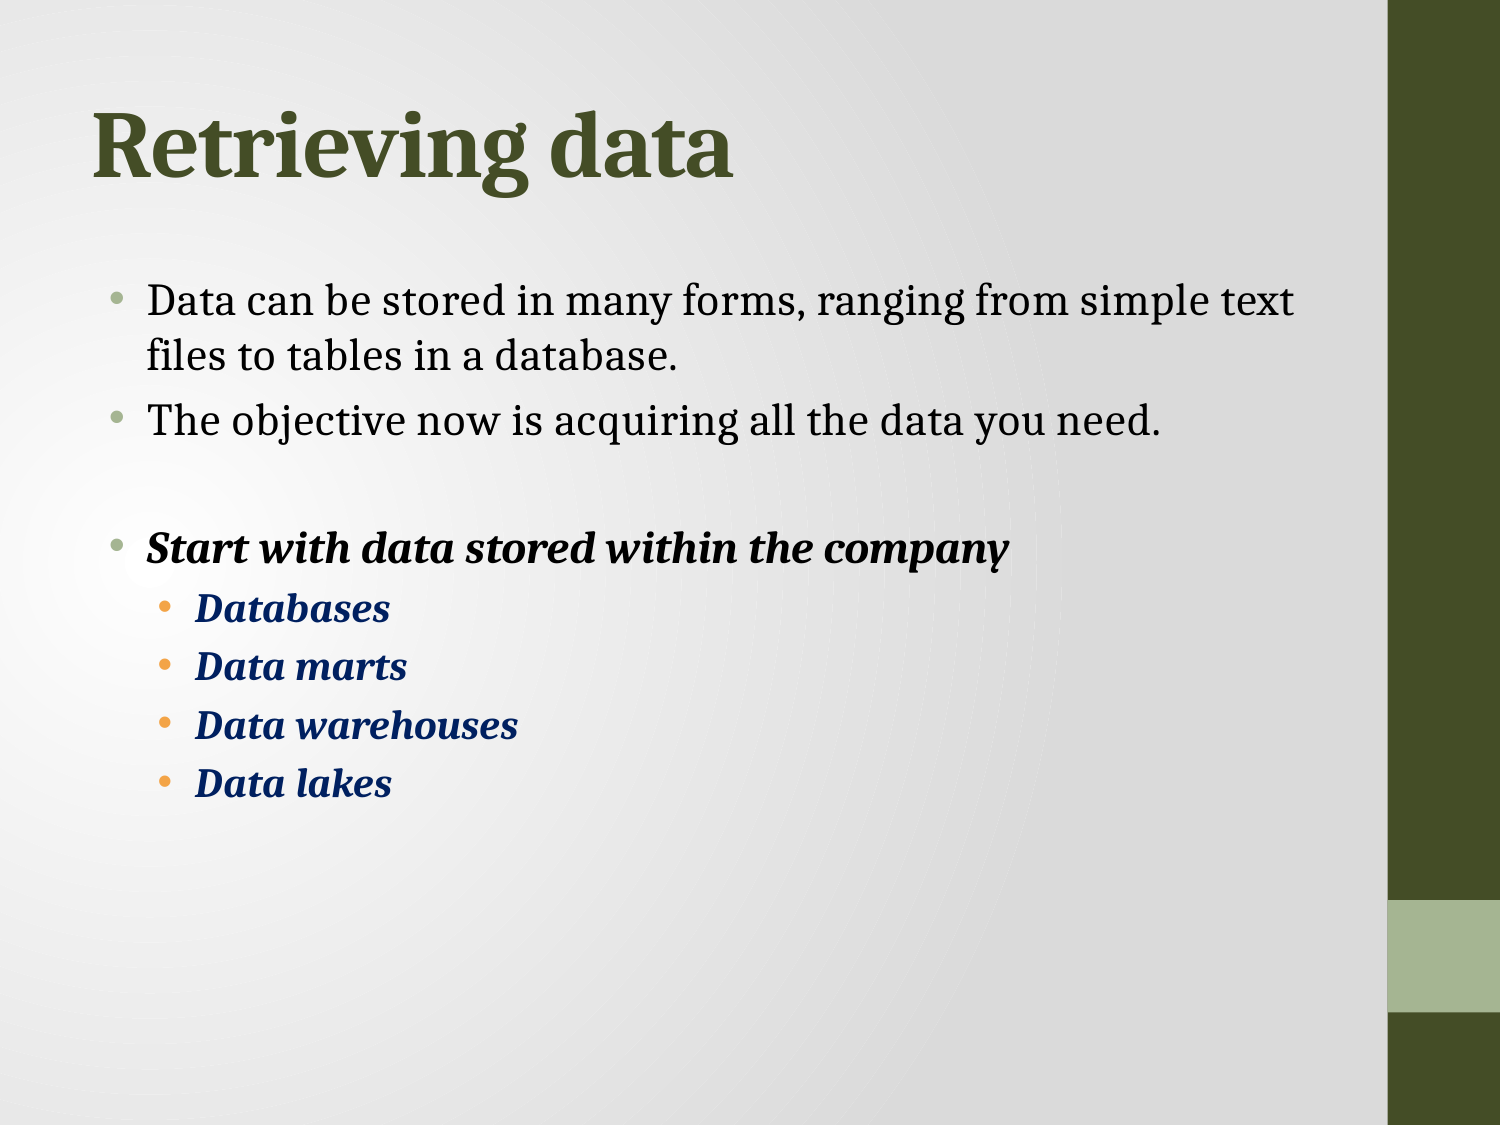

# Retrieving data
Data can be stored in many forms, ranging from simple text files to tables in a database.
The objective now is acquiring all the data you need.

Start with data stored within the company
Databases
Data marts
Data warehouses
Data lakes